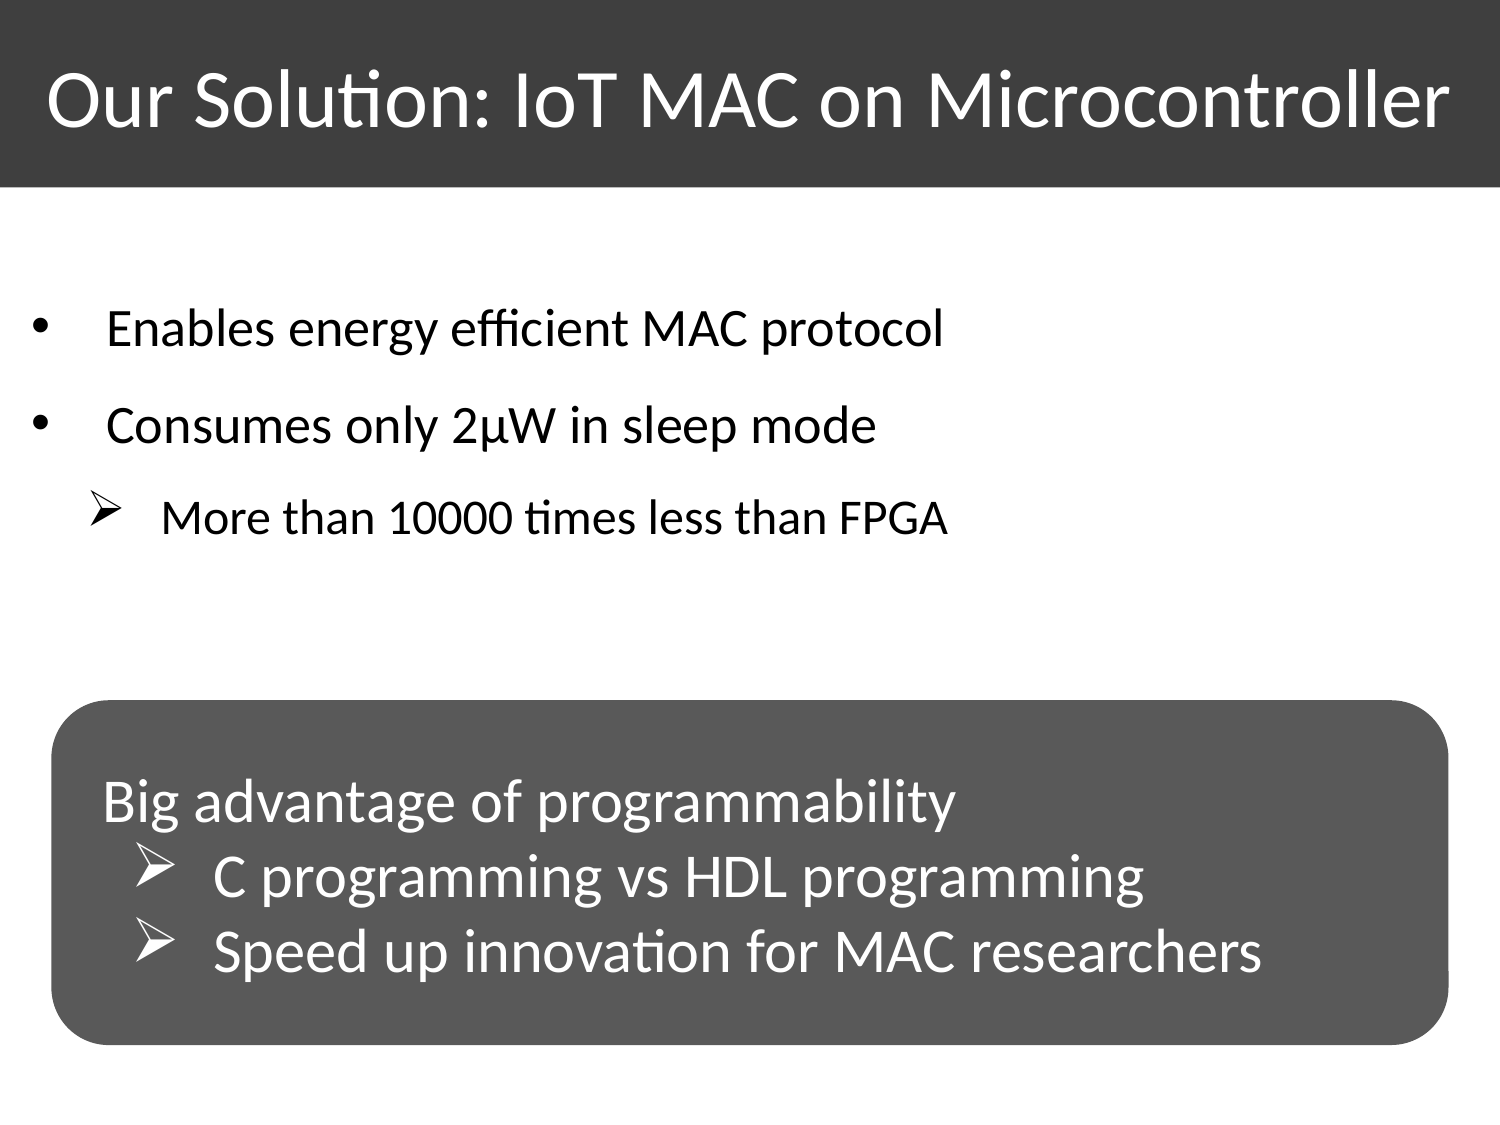

Our Solution: IoT MAC on Microcontroller
Enables energy efficient MAC protocol
Consumes only 2μW in sleep mode
More than 10000 times less than FPGA

Big advantage of programmability
C programming vs HDL programming
Speed up innovation for MAC researchers